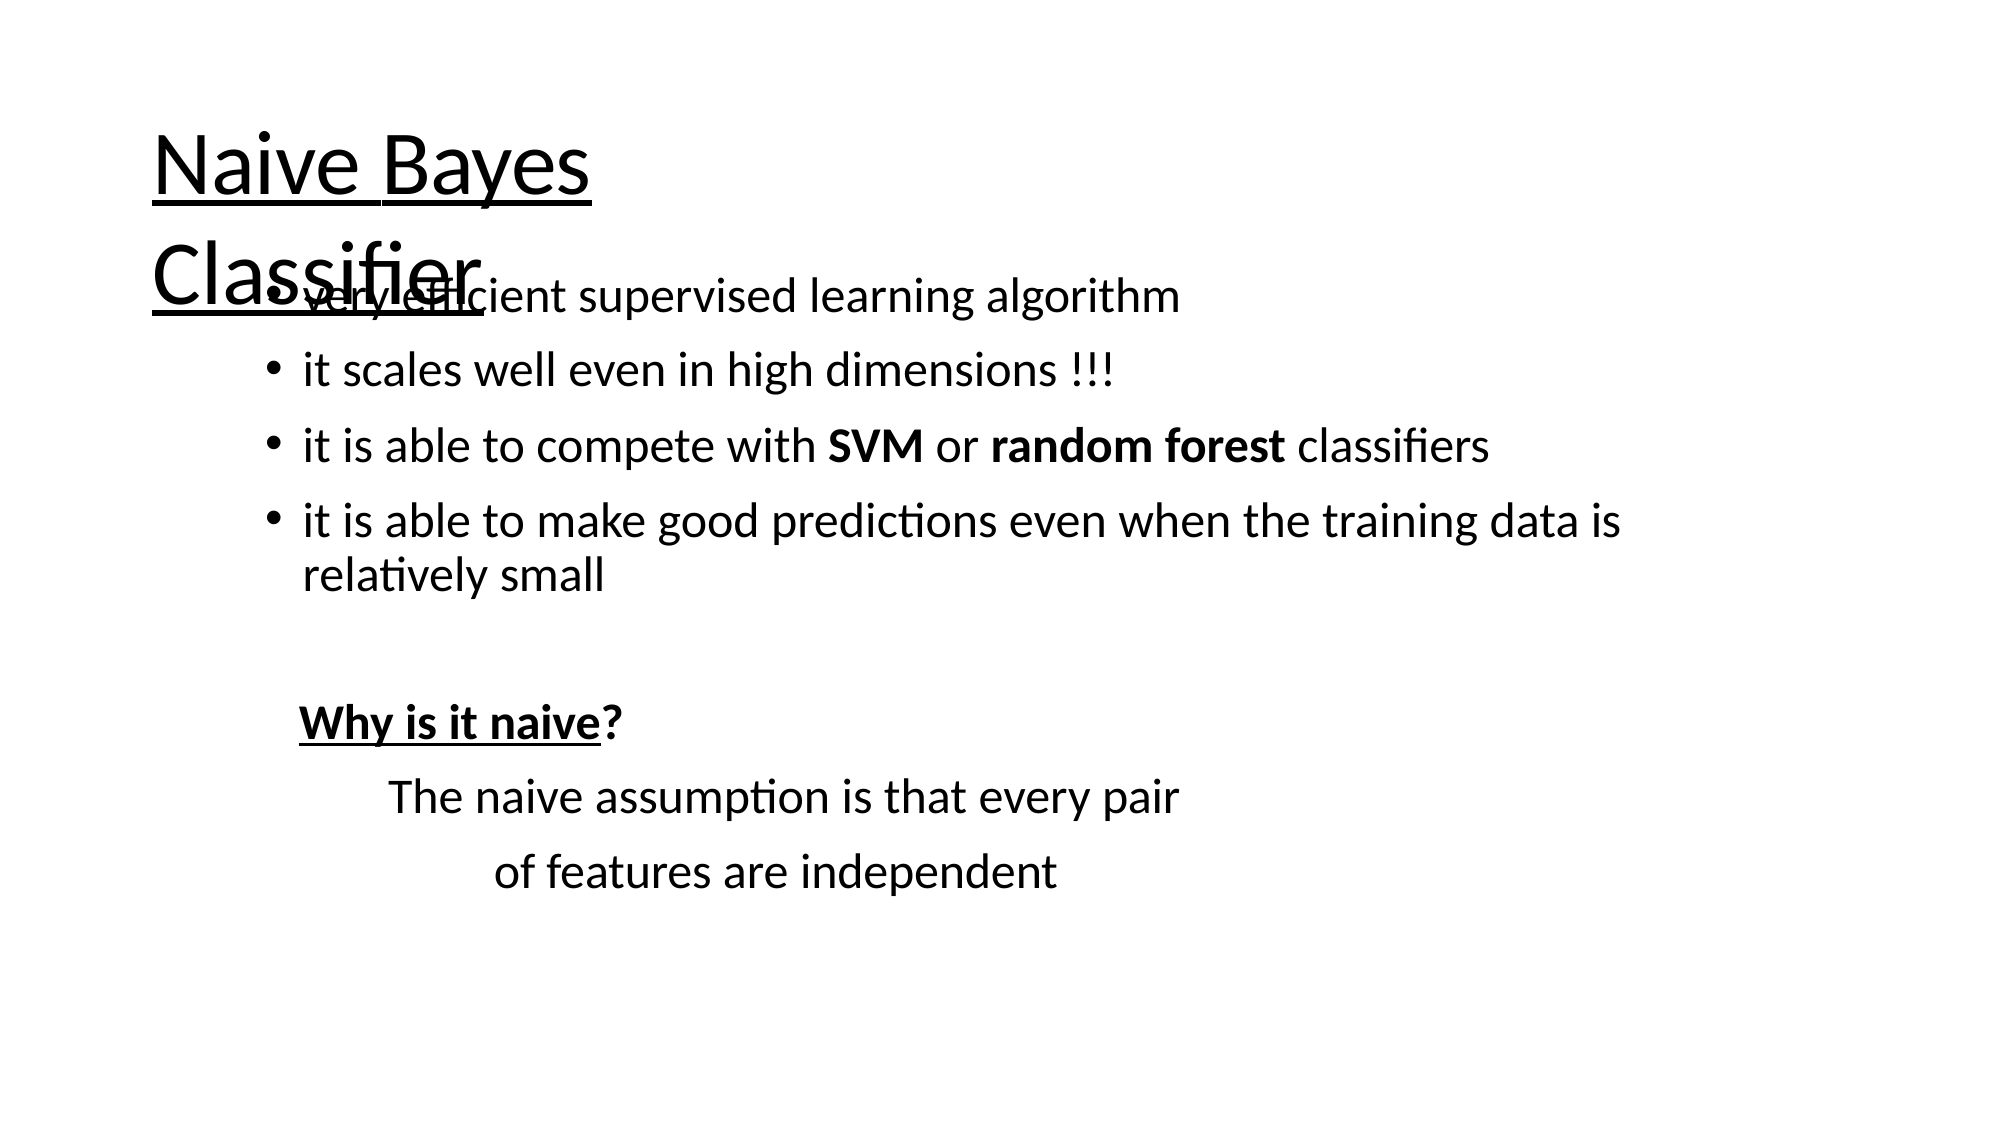

# Naive Bayes Classifier
very efficient supervised learning algorithm
it scales well even in high dimensions !!!
it is able to compete with SVM or random forest classifiers
it is able to make good predictions even when the training data is relatively small

Why is it naive?
The naive assumption is that every pair of features are independent